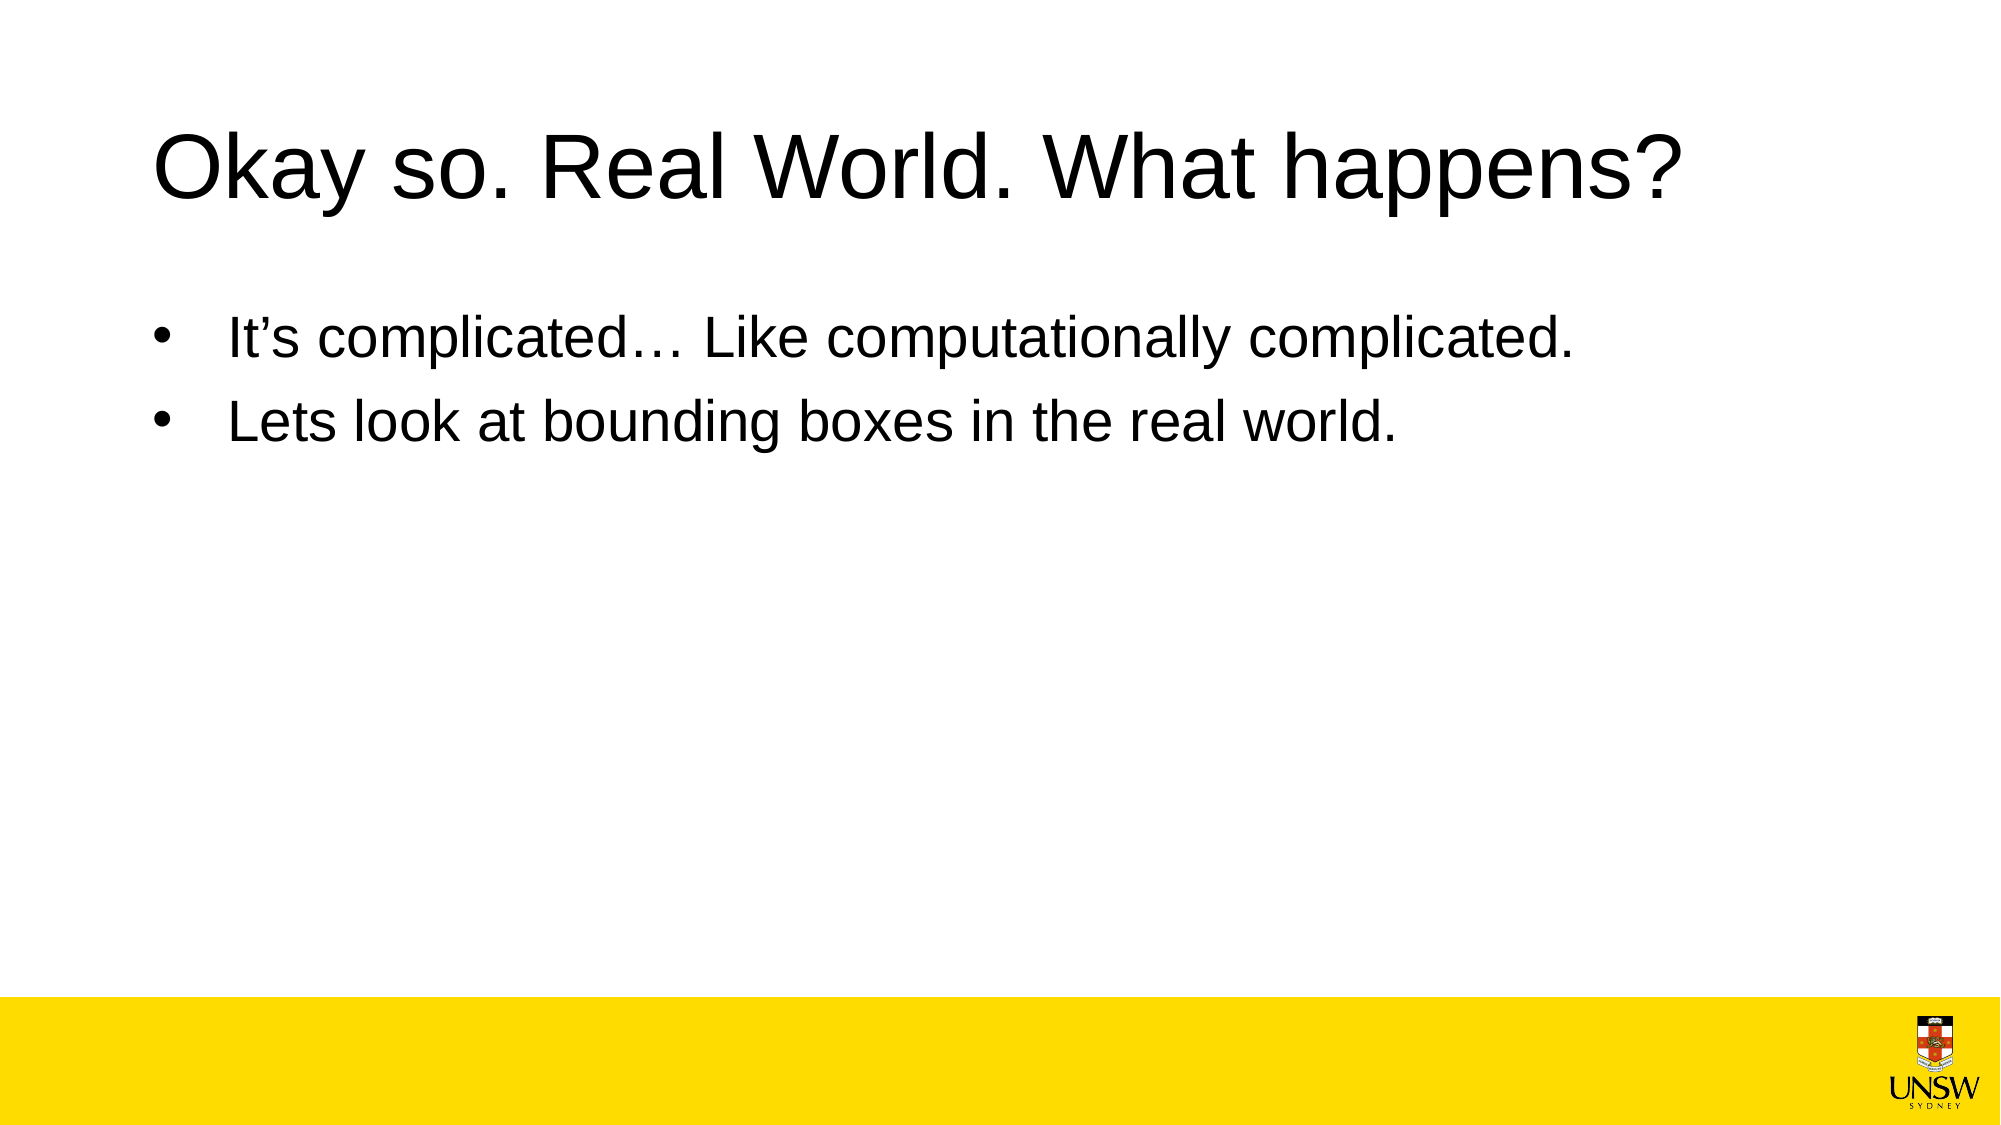

# Okay so. Real World. What happens?
It’s complicated… Like computationally complicated.
Lets look at bounding boxes in the real world.